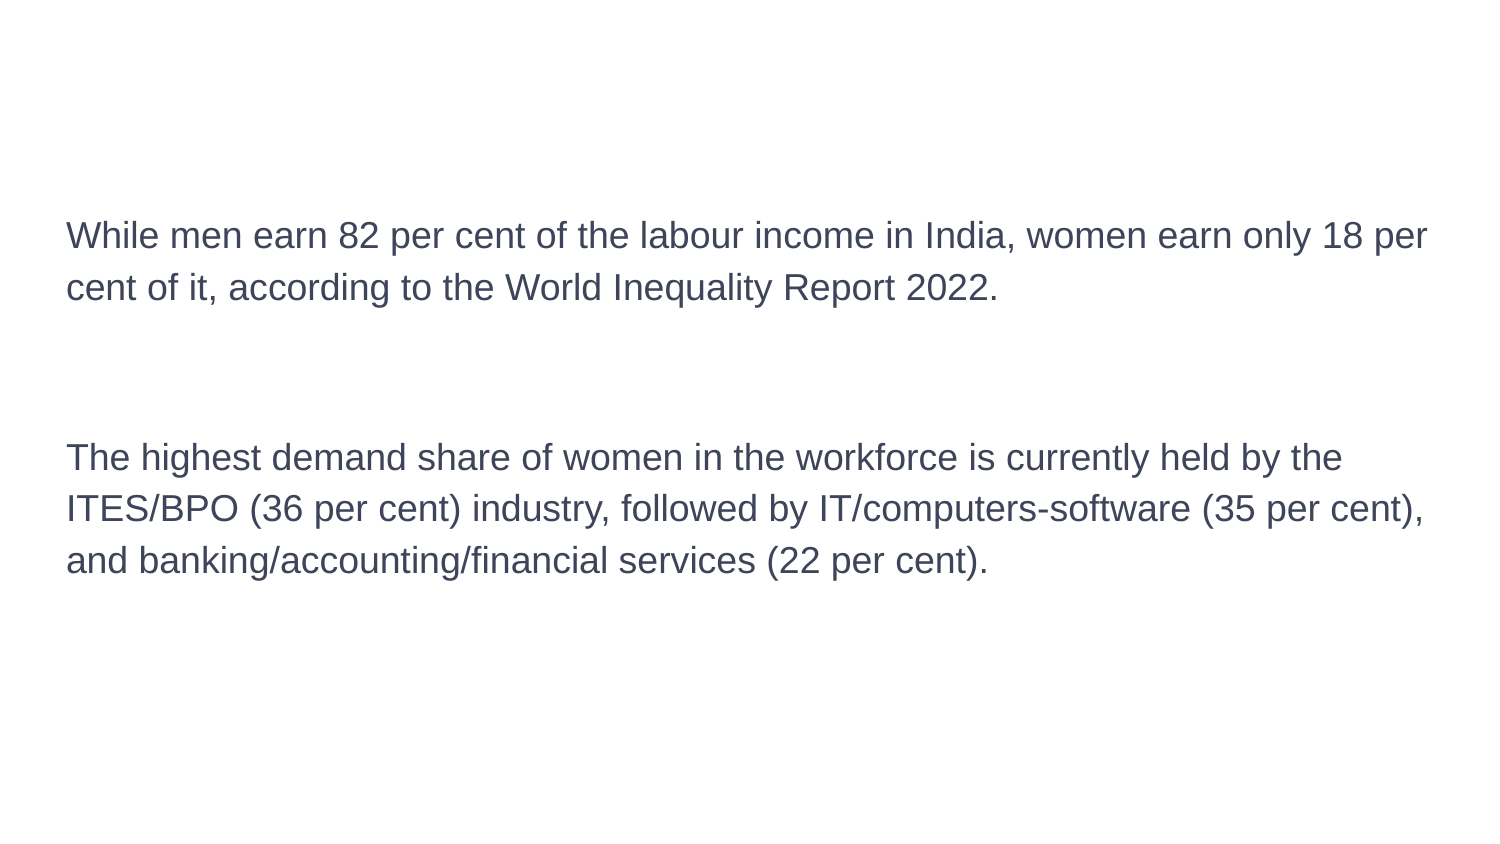

#
While men earn 82 per cent of the labour income in India, women earn only 18 per cent of it, according to the World Inequality Report 2022.

The highest demand share of women in the workforce is currently held by the ITES/BPO (36 per cent) industry, followed by IT/computers-software (35 per cent), and banking/accounting/financial services (22 per cent).